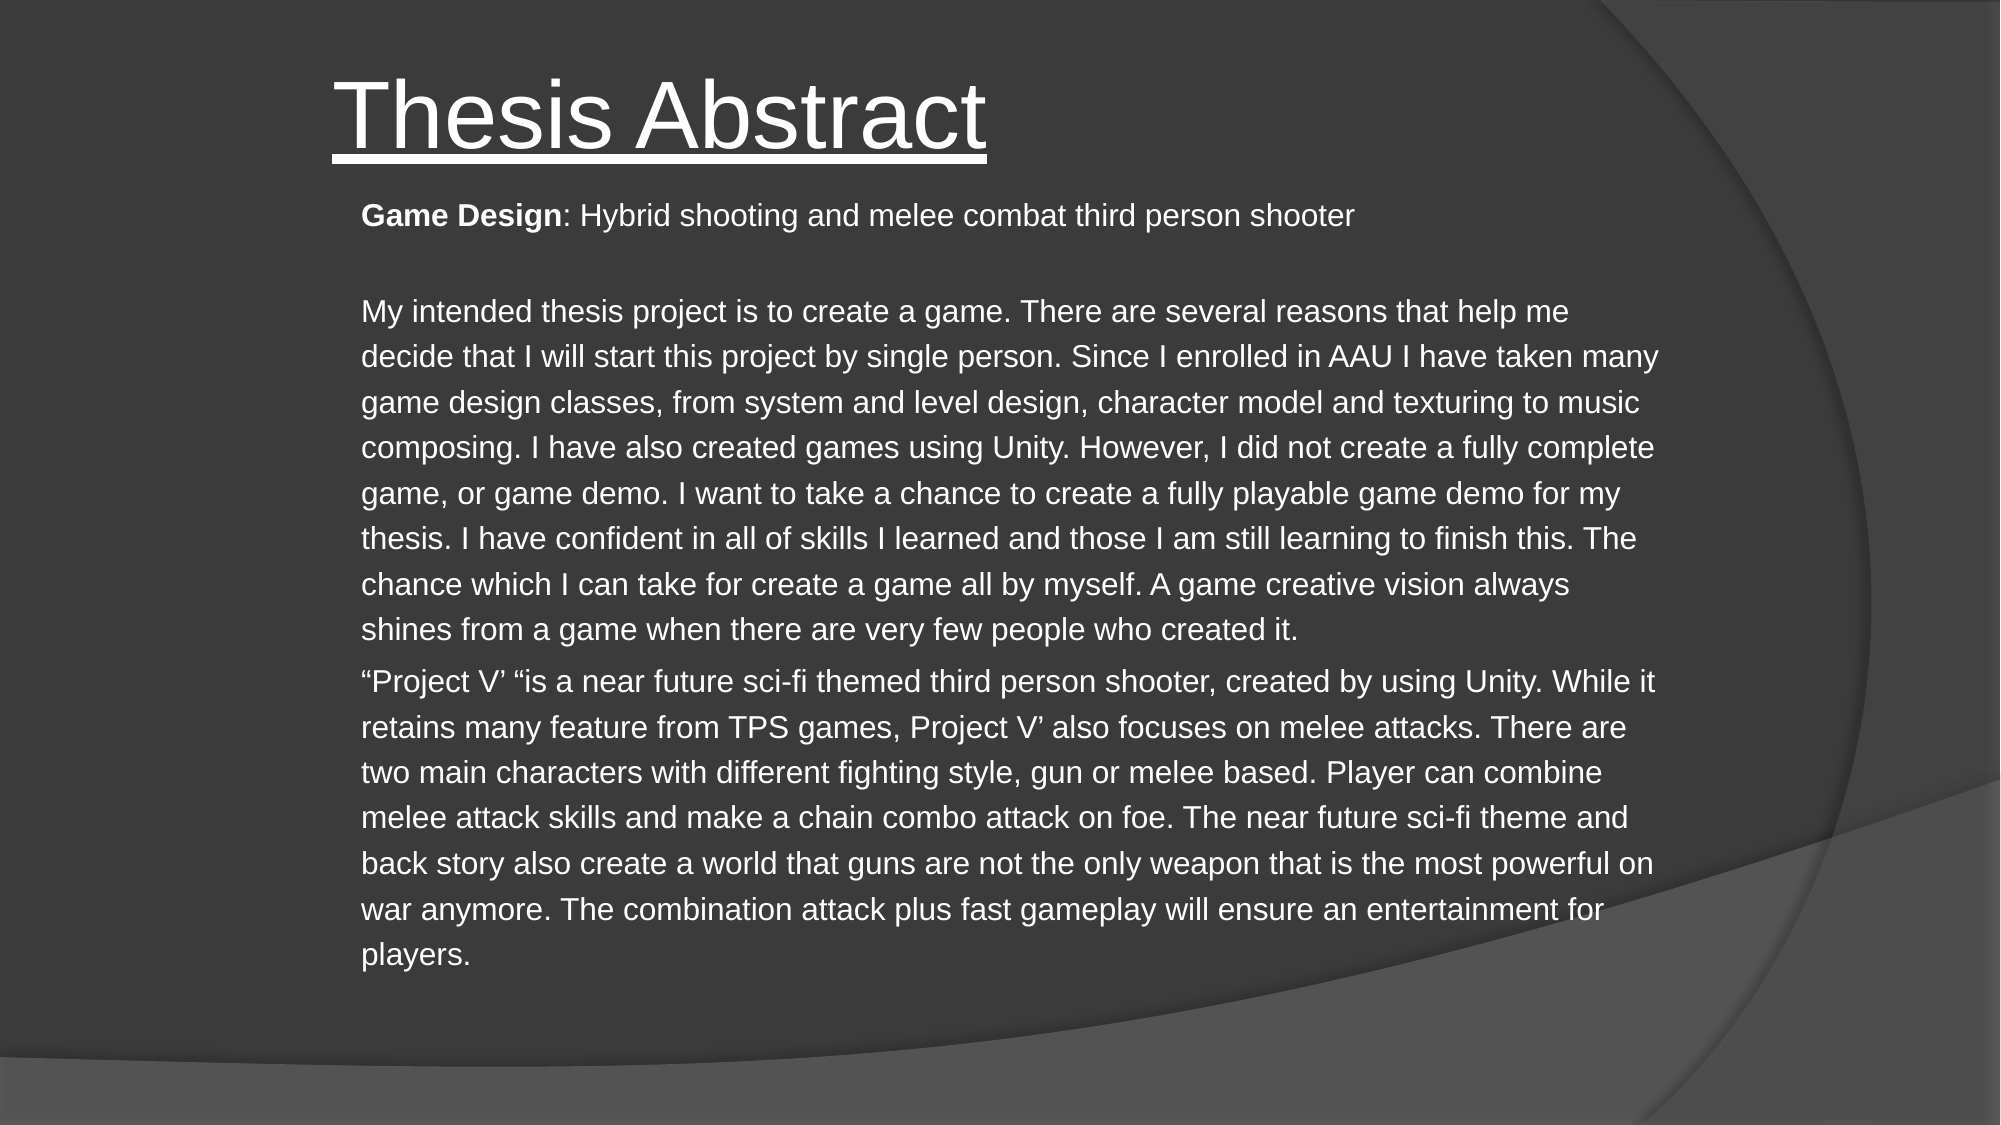

# Thesis Abstract
Game Design: Hybrid shooting and melee combat third person shooter

	My intended thesis project is to create a game. There are several reasons that help me decide that I will start this project by single person. Since I enrolled in AAU I have taken many game design classes, from system and level design, character model and texturing to music composing. I have also created games using Unity. However, I did not create a fully complete game, or game demo. I want to take a chance to create a fully playable game demo for my thesis. I have confident in all of skills I learned and those I am still learning to finish this. The chance which I can take for create a game all by myself. A game creative vision always shines from a game when there are very few people who created it.
	“Project V’ “is a near future sci-fi themed third person shooter, created by using Unity. While it retains many feature from TPS games, Project V’ also focuses on melee attacks. There are two main characters with different fighting style, gun or melee based. Player can combine melee attack skills and make a chain combo attack on foe. The near future sci-fi theme and back story also create a world that guns are not the only weapon that is the most powerful on war anymore. The combination attack plus fast gameplay will ensure an entertainment for players.